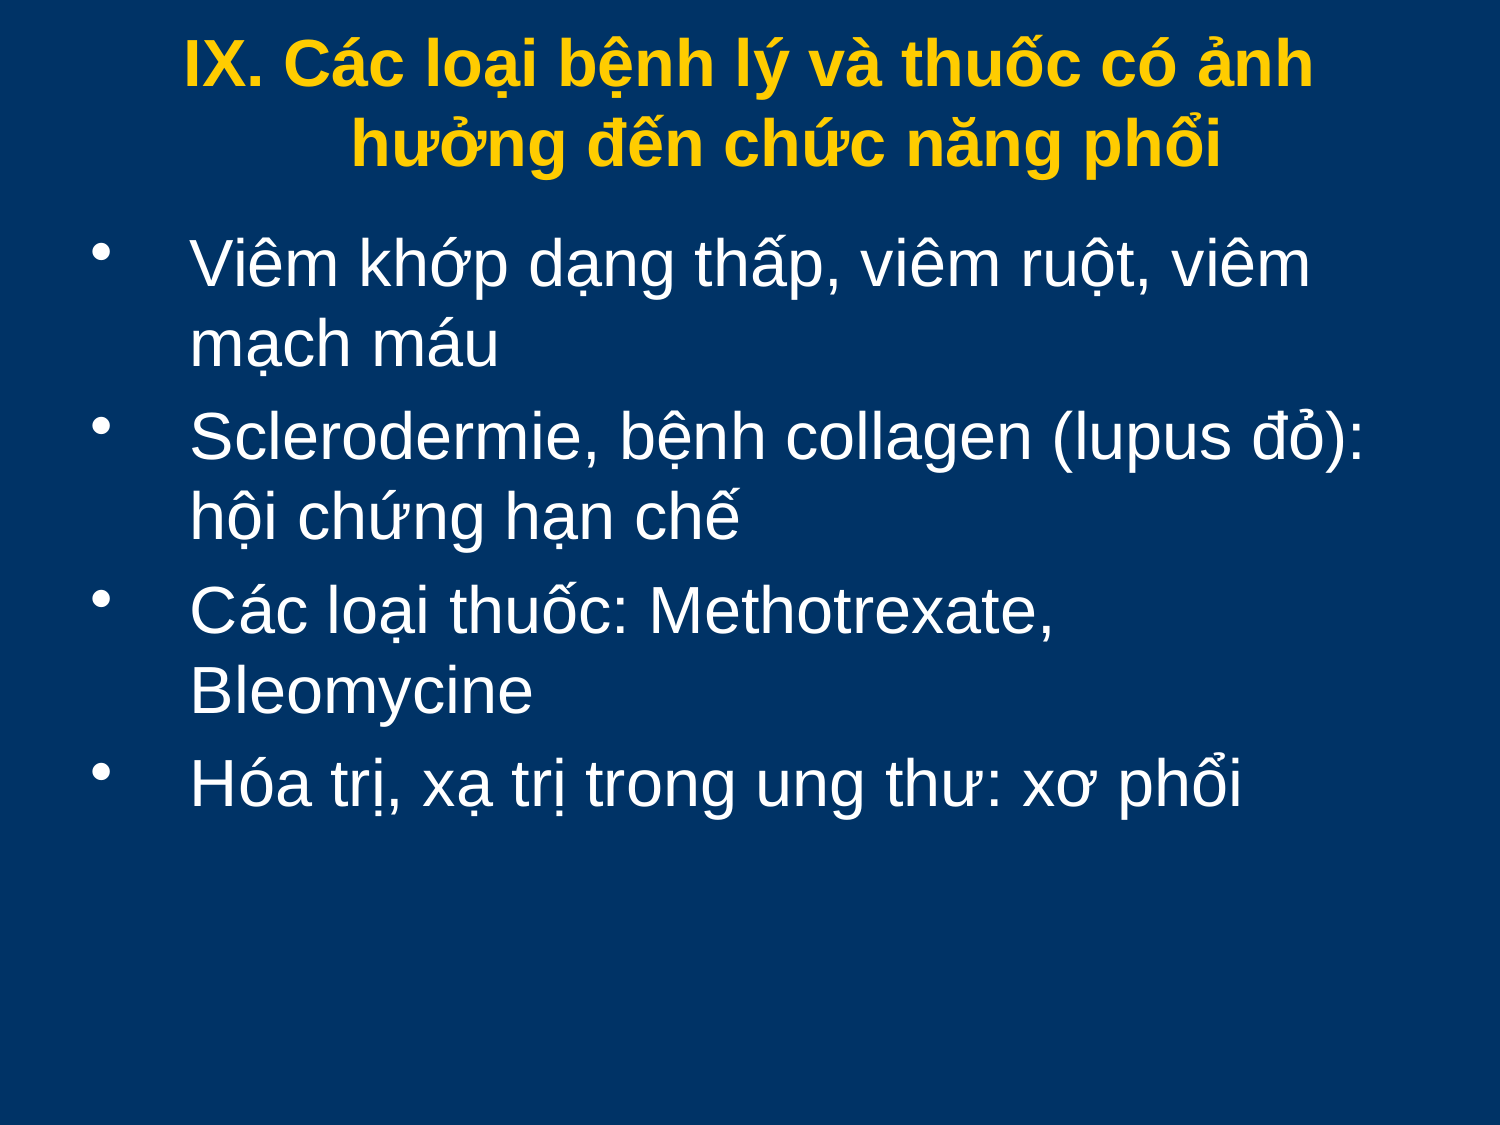

# IX. Các loại bệnh lý và thuốc có ảnh hưởng đến chức năng phổi
Viêm khớp dạng thấp, viêm ruột, viêm mạch máu
Sclerodermie, bệnh collagen (lupus đỏ): hội chứng hạn chế
Các loại thuốc: Methotrexate, Bleomycine
Hóa trị, xạ trị trong ung thư: xơ phổi